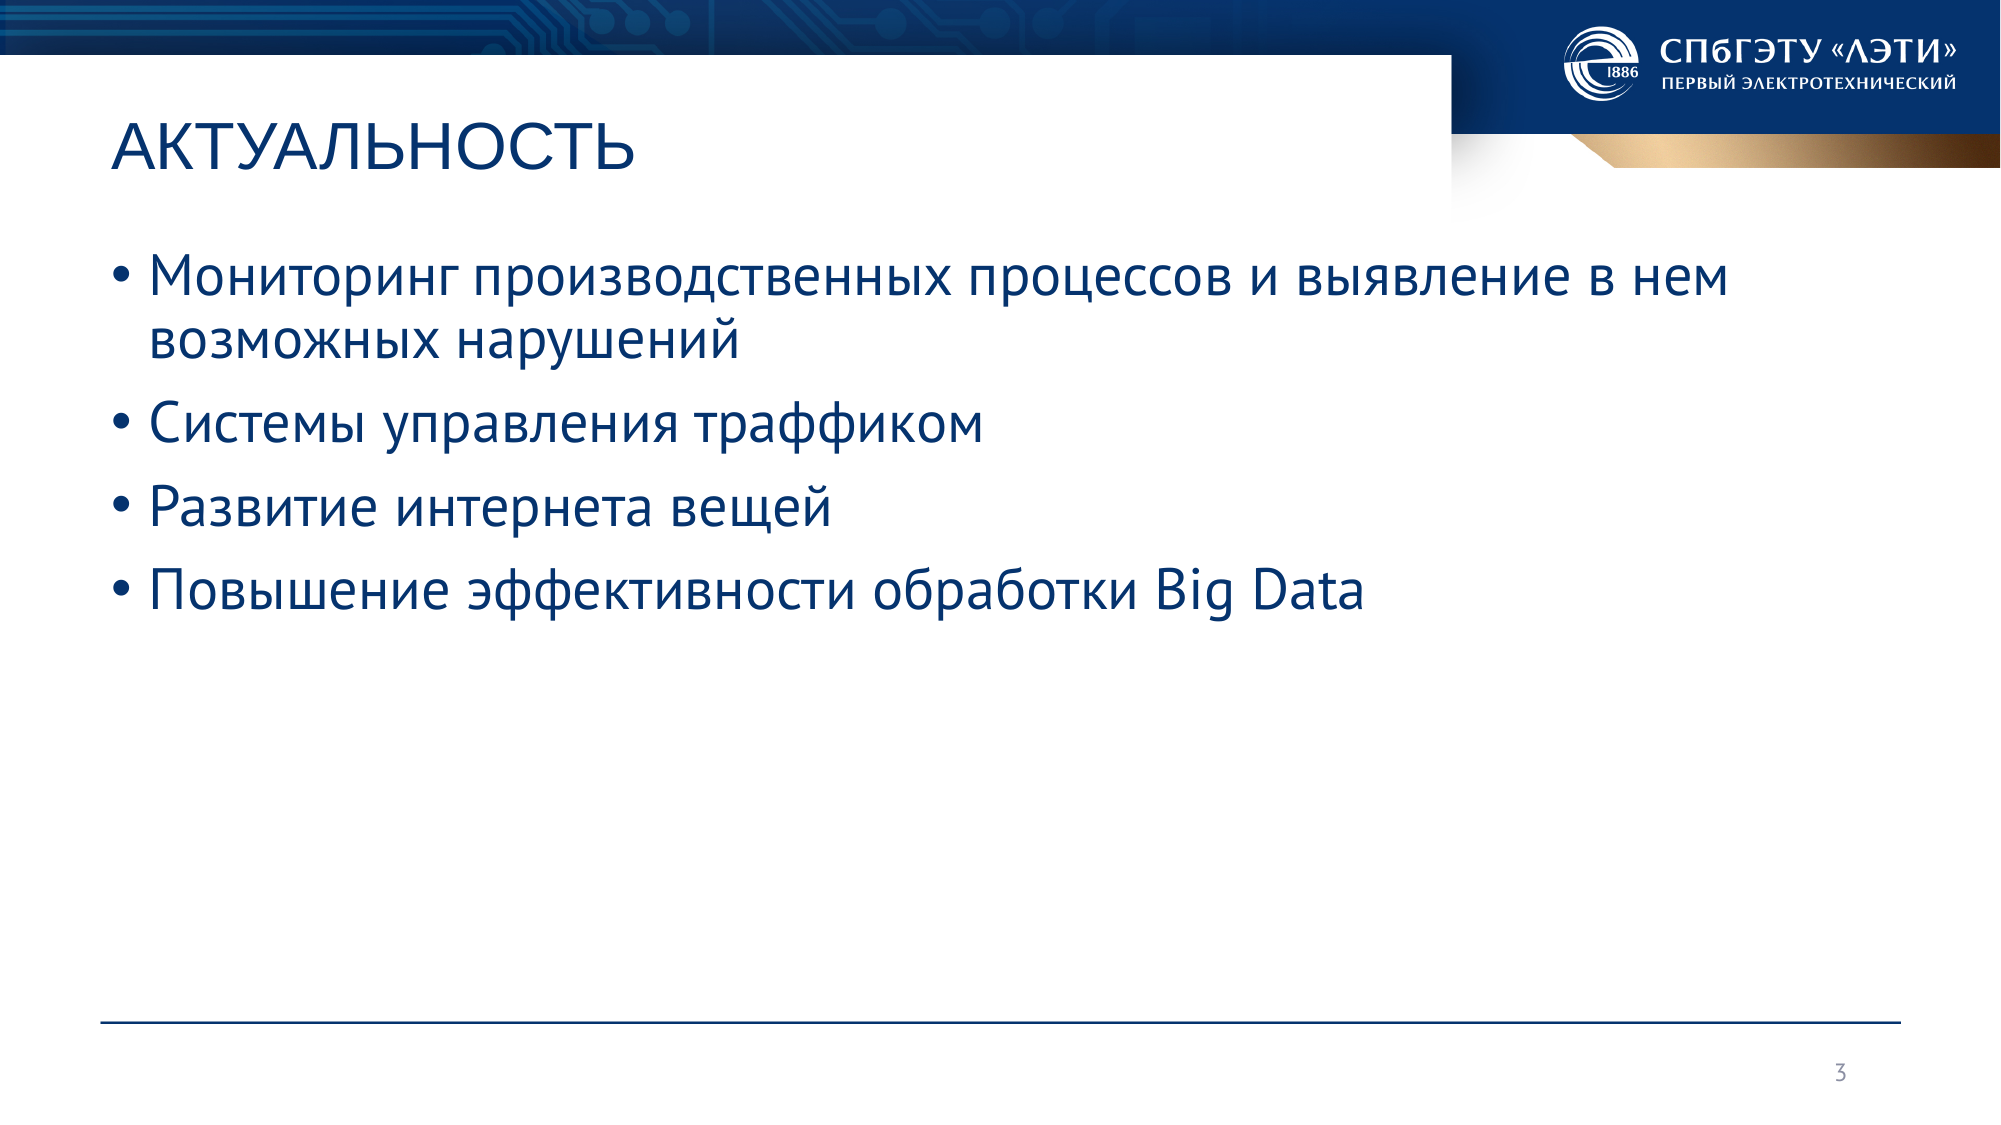

# Актуальность
Мониторинг производственных процессов и выявление в нем возможных нарушений
Системы управления траффиком
Развитие интернета вещей
Повышение эффективности обработки Big Data

3